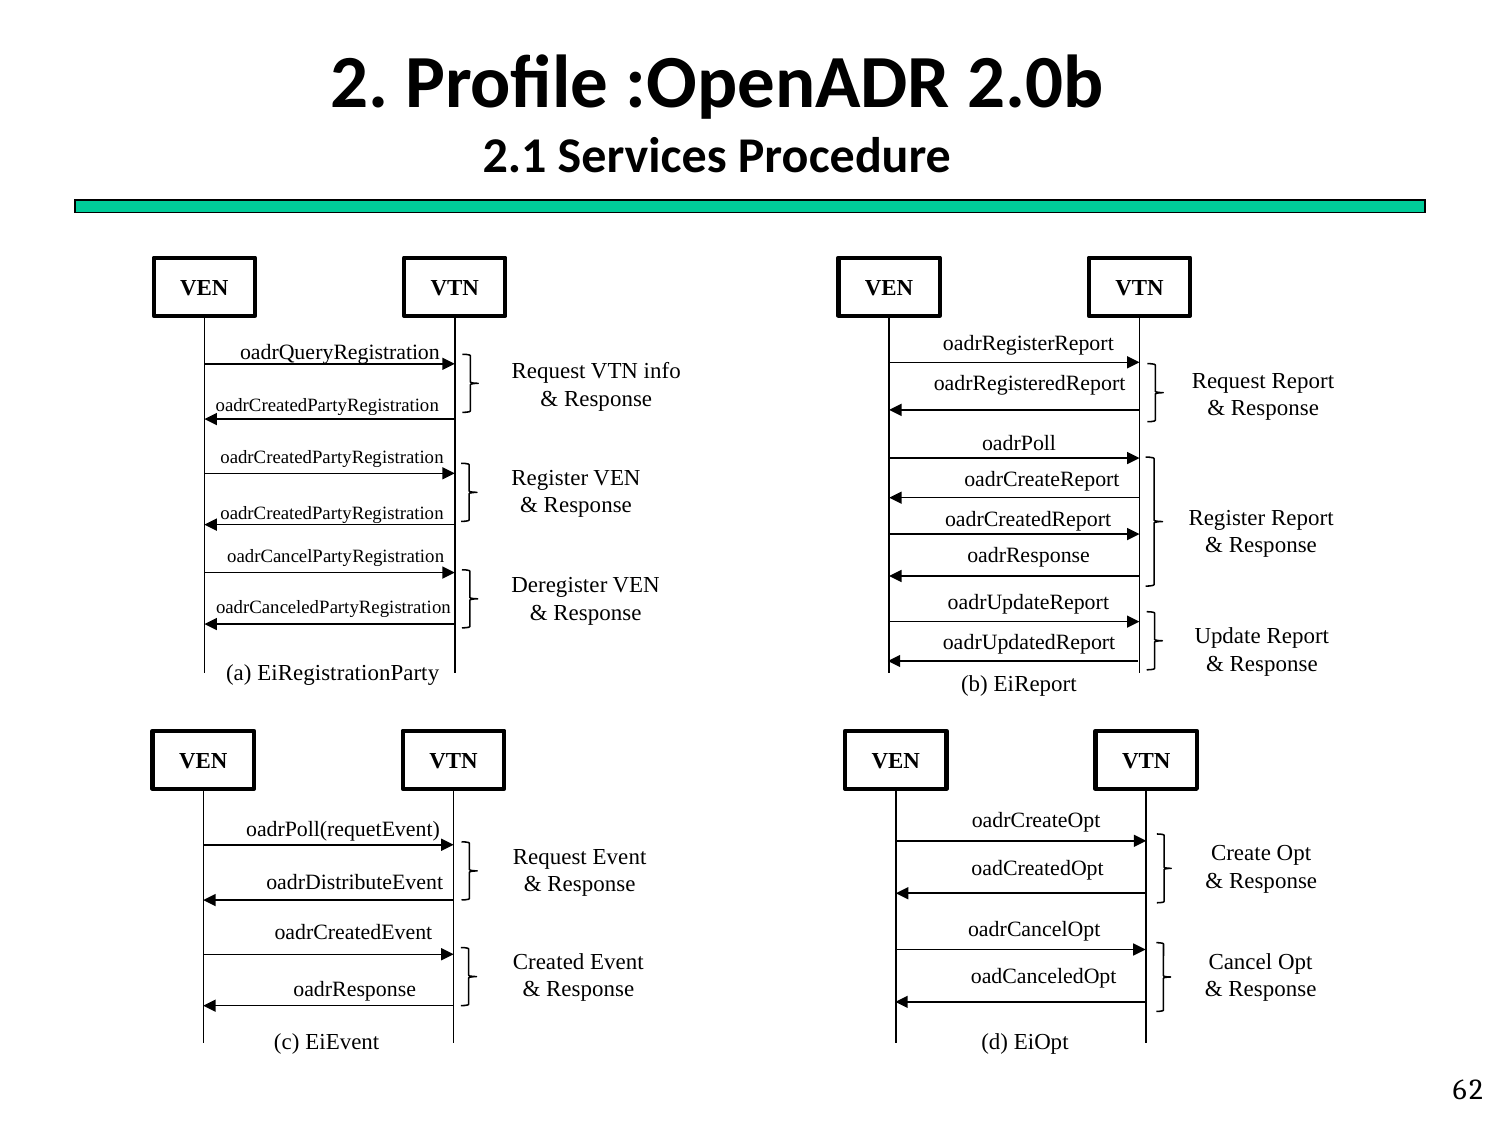

# 2. Profile :OpenADR 2.0b 2.1 Services Procedure
VEN
VTN
VEN
VTN
oadrRegisterReport
Request Report
& Response
oadrRegisteredReport

oadrPoll
oadrCreateReport

Register Report
& Response
oadrCreatedReport
oadrResponse
oadrUpdateReport

Update Report
& Response
oadrUpdatedReport
(b) EiReport
oadrQueryRegistration
Request VTN info
& Response

oadrCreatedPartyRegistration
oadrCreatedPartyRegistration
Register VEN
& Response

oadrCreatedPartyRegistration
oadrCancelPartyRegistration
Deregister VEN
& Response

oadrCanceledPartyRegistration
(a) EiRegistrationParty
VEN
VTN
VEN
VTN
oadrCreateOpt
oadrPoll(requetEvent)
Create Opt
& Response
Request Event
& Response

oadCreatedOpt
oadrDistributeEvent
oadrCancelOpt
oadrCreatedEvent
Created Event
& Response
Cancel Opt
& Response

oadCanceledOpt
oadrResponse
(c) EiEvent
(d) EiOpt
62